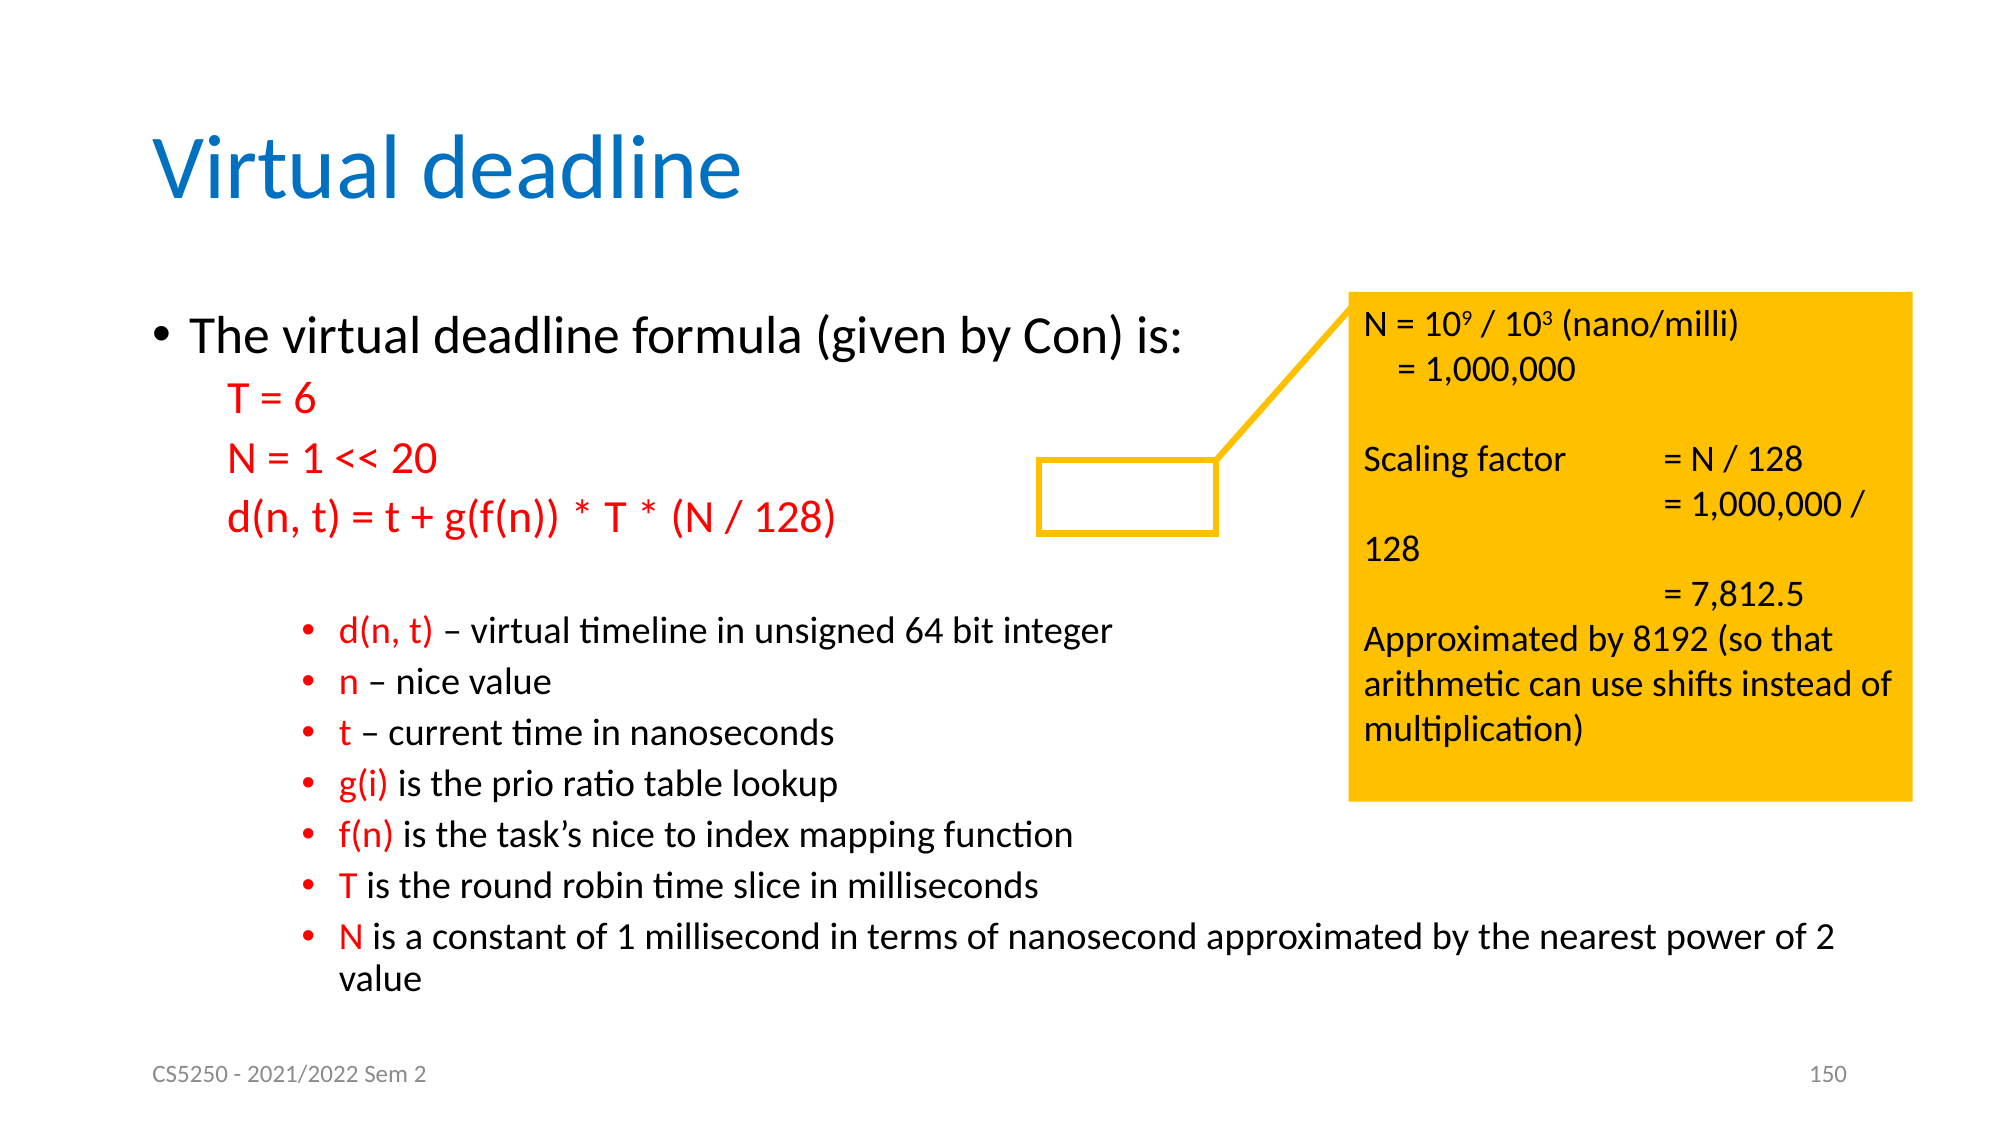

# Virtual deadline
N = 109 / 103 (nano/milli)
    = 1,000,000

Scaling factor	= N / 128
		= 1,000,000 / 128
		= 7,812.5
Approximated by 8192 (so that arithmetic can use shifts instead of multiplication)

The virtual deadline formula (given by Con) is:
			T = 6
			N = 1 << 20
			d(n, t) = t + g(f(n)) * T * (N / 128)

d(n, t) – virtual timeline in unsigned 64 bit integer
n – nice value
t – current time in nanoseconds
g(i) is the prio ratio table lookup
f(n) is the task’s nice to index mapping function
T is the round robin time slice in milliseconds
N is a constant of 1 millisecond in terms of nanosecond approximated by the nearest power of 2 value
CS5250 - 2021/2022 Sem 2
150